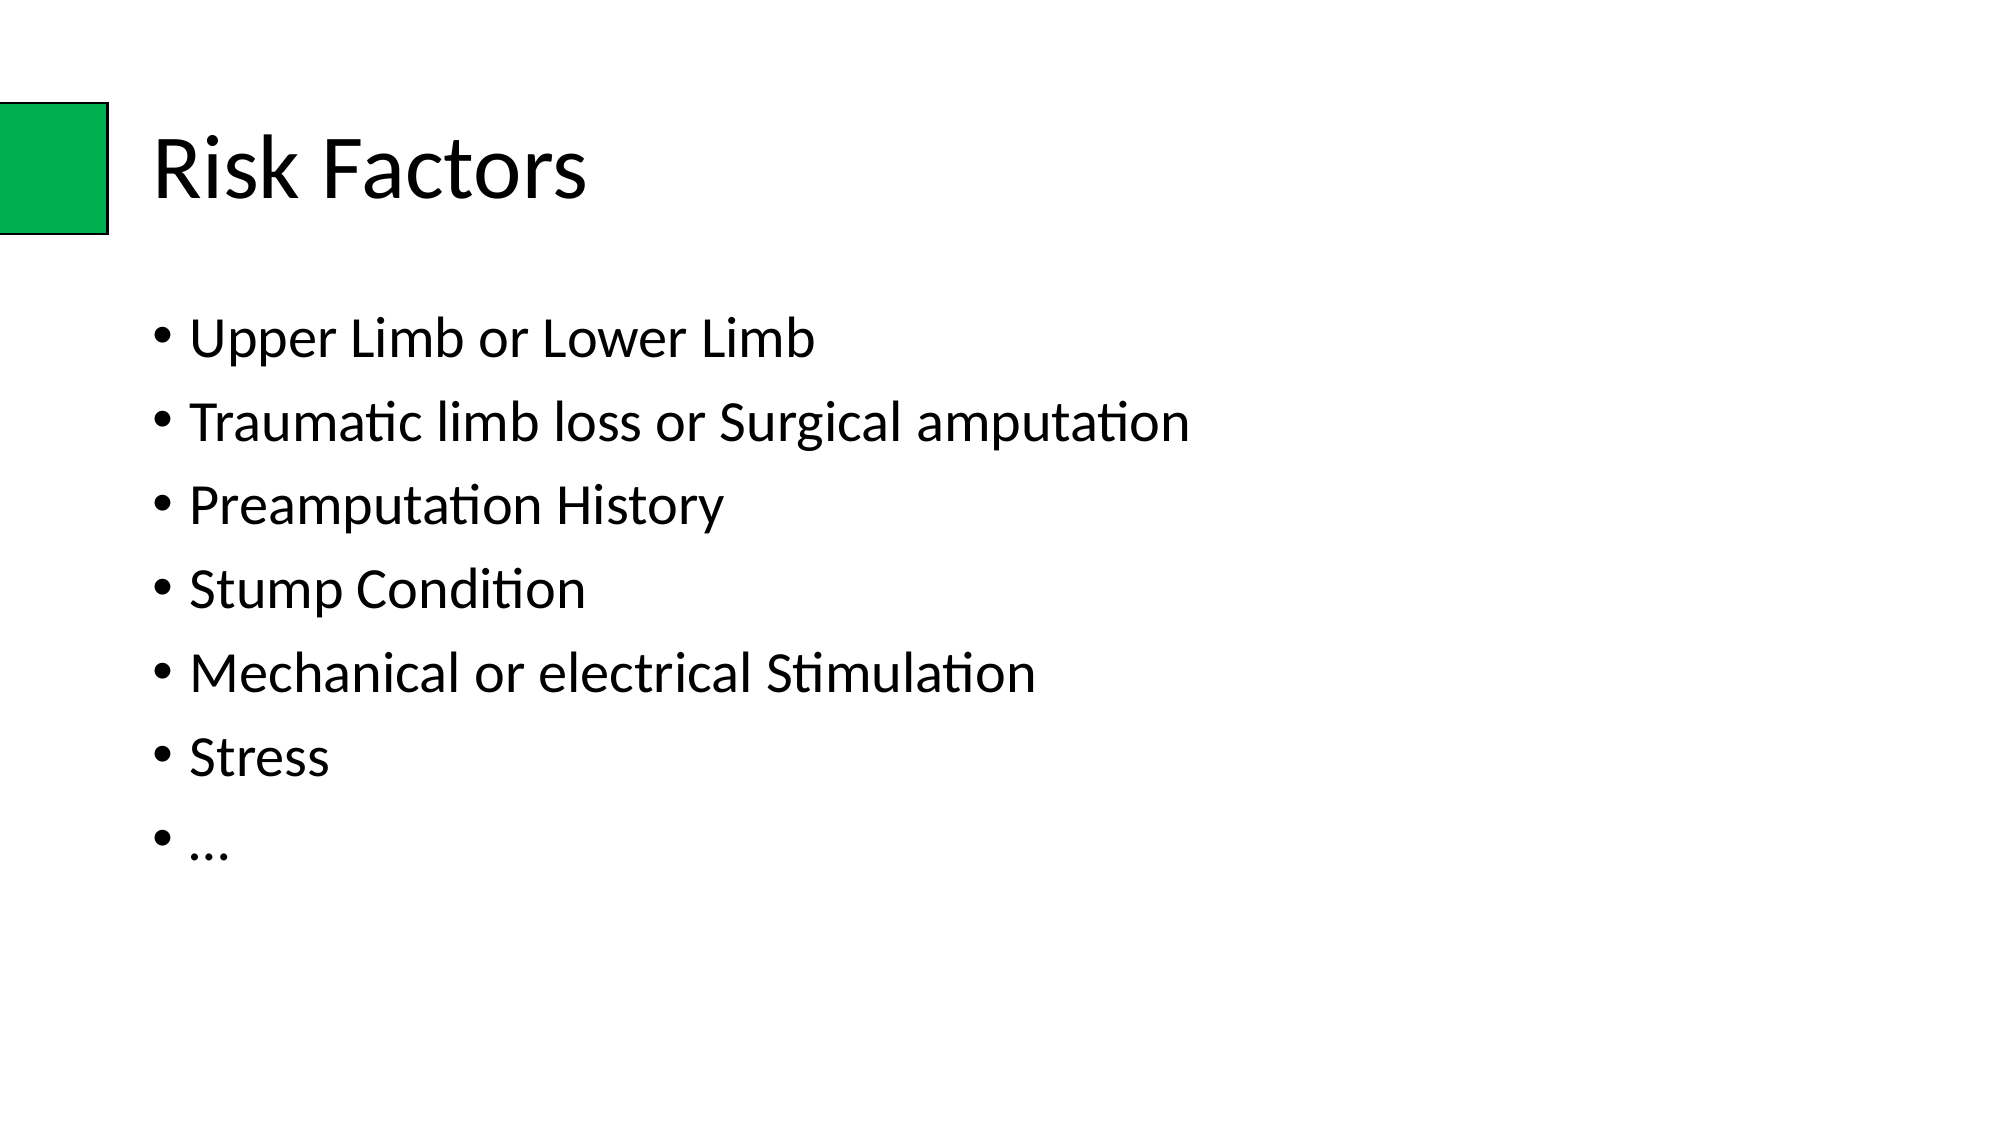

# Risk Factors

Upper Limb or Lower Limb
Traumatic limb loss or Surgical amputation
Preamputation History
Stump Condition
Mechanical or electrical Stimulation
Stress
…